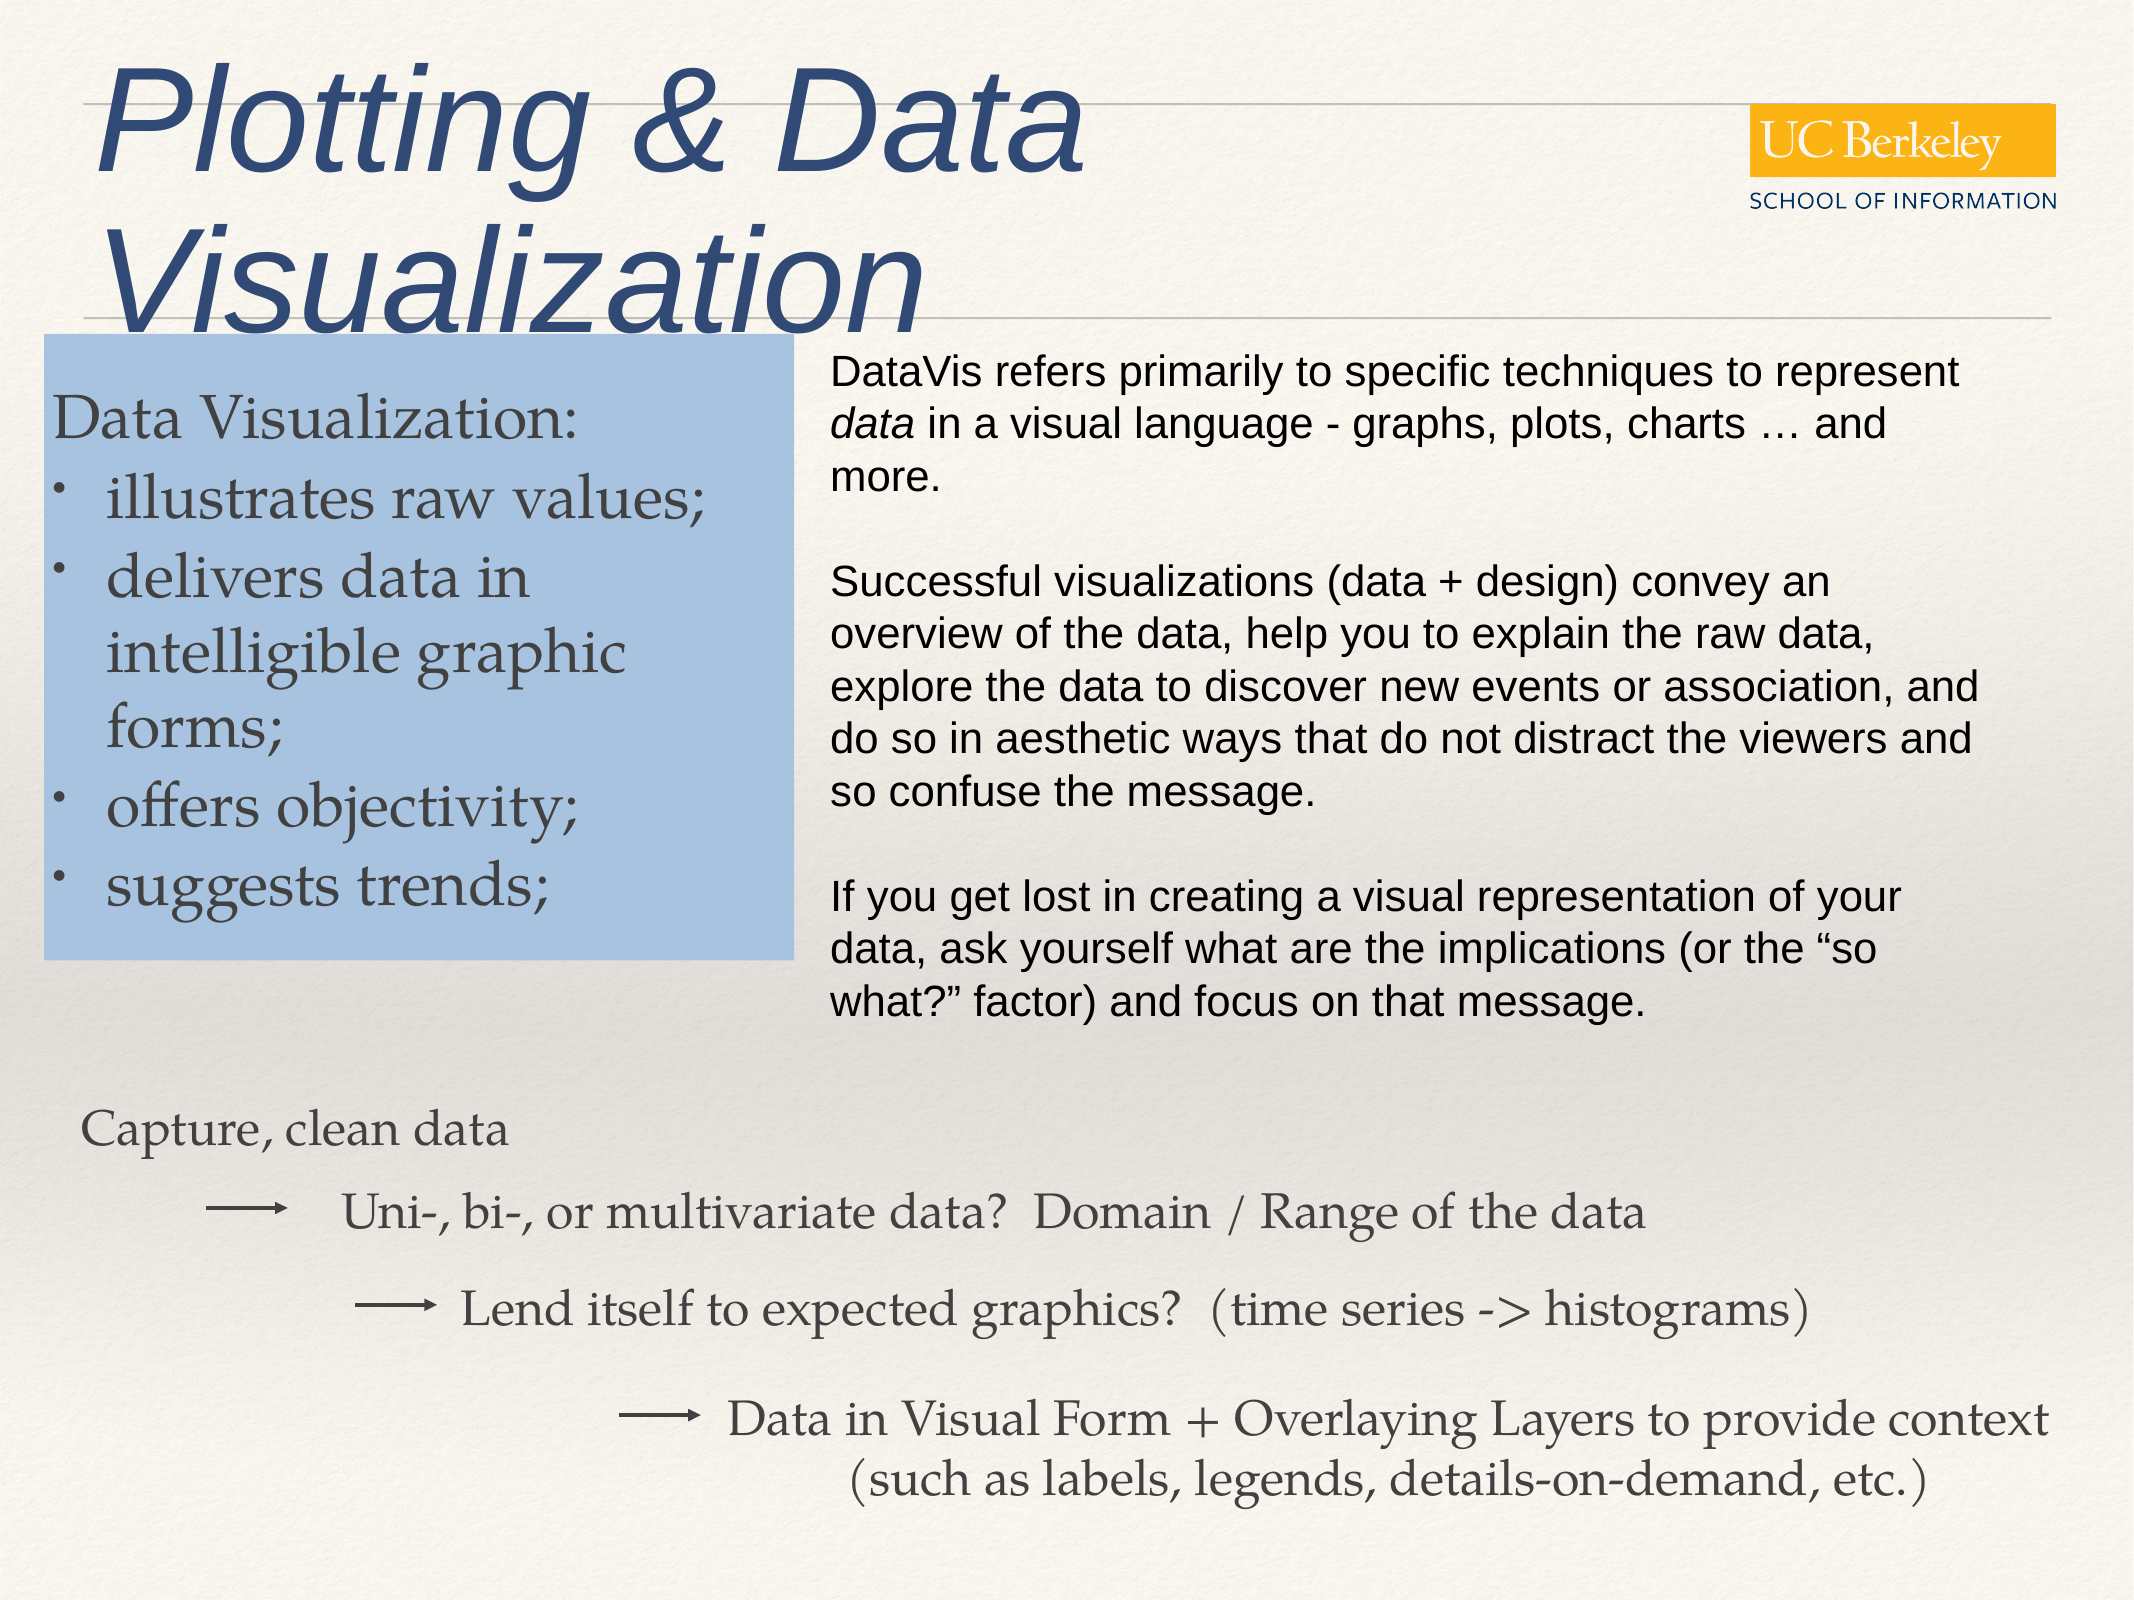

# Plotting & Data Visualization
Data Visualization:
illustrates raw values;
delivers data in intelligible graphic forms;
offers objectivity;
suggests trends;
DataVis refers primarily to specific techniques to represent data in a visual language - graphs, plots, charts … and more.

Successful visualizations (data + design) convey an overview of the data, help you to explain the raw data, explore the data to discover new events or association, and do so in aesthetic ways that do not distract the viewers and so confuse the message.

If you get lost in creating a visual representation of your data, ask yourself what are the implications (or the “so what?” factor) and focus on that message.
Capture, clean data
Uni-, bi-, or multivariate data?  Domain / Range of the data

Lend itself to expected graphics?  (time series -> histograms)

Data in Visual Form + Overlaying Layers to provide context
(such as labels, legends, details-on-demand, etc.)

3